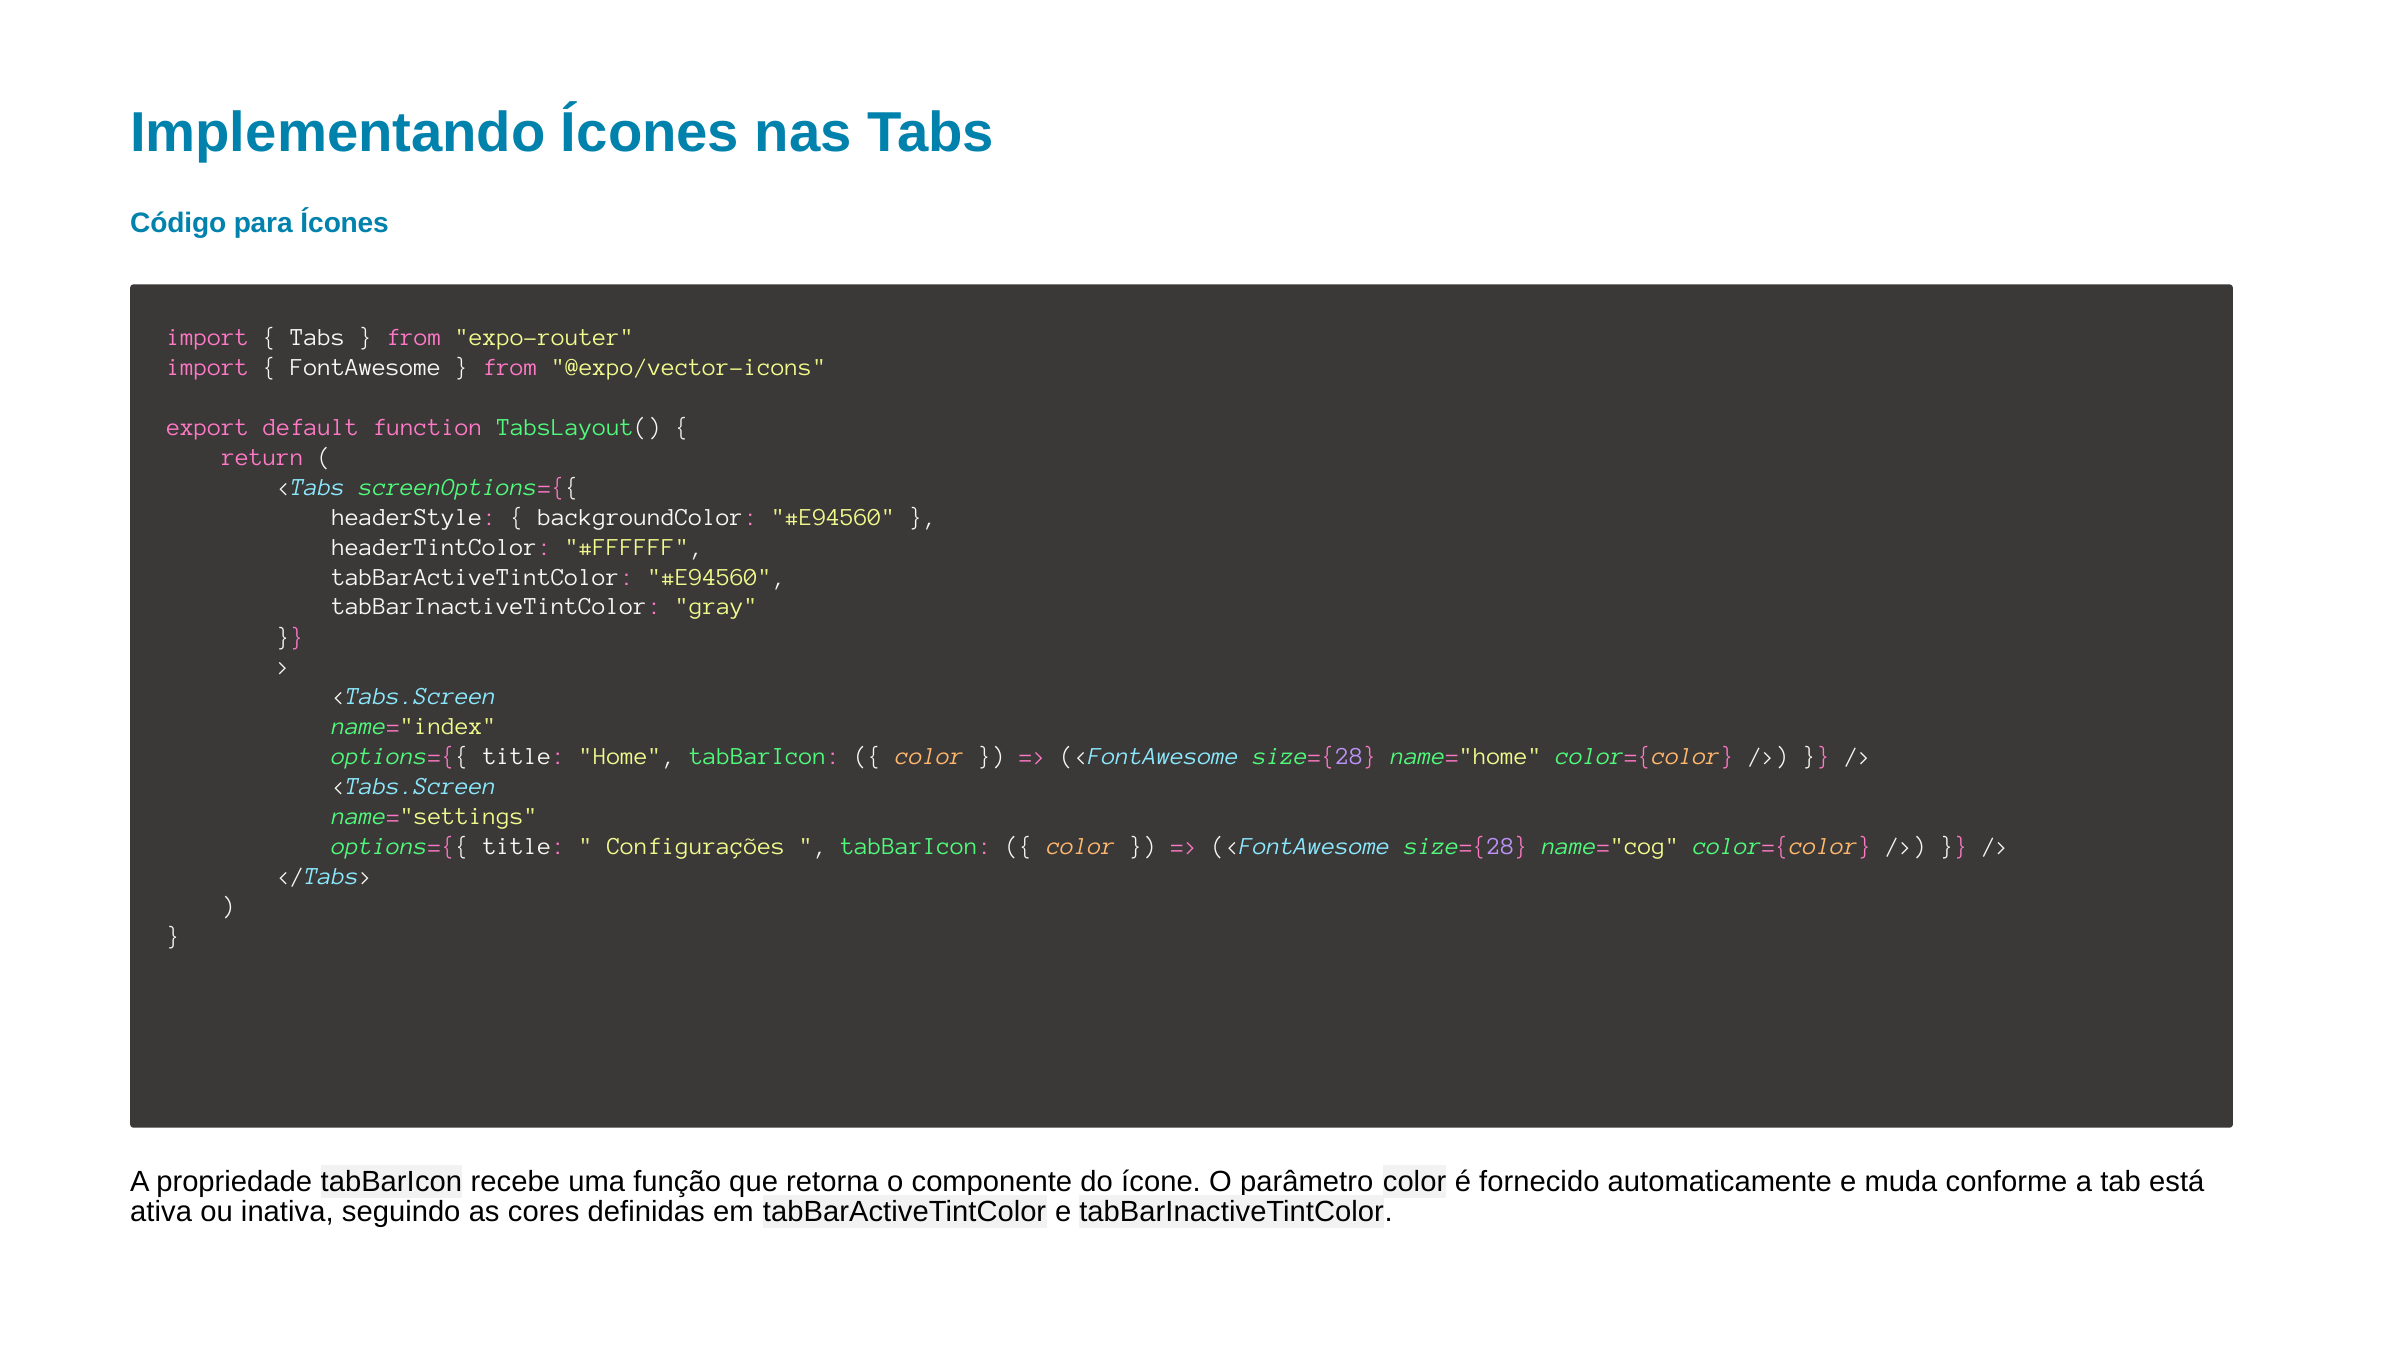

Implementando Ícones nas Tabs
Código para Ícones

import { Tabs } from "expo-router"
import { FontAwesome } from "@expo/vector-icons"
export default function TabsLayout() {
    return (
        <Tabs screenOptions={{
            headerStyle: { backgroundColor: "#E94560" },
            headerTintColor: "#FFFFFF",
            tabBarActiveTintColor: "#E94560",
            tabBarInactiveTintColor: "gray"
        }}
        >
            <Tabs.Screen
            name="index"
            options={{ title: "Home", tabBarIcon: ({ color }) => (<FontAwesome size={28} name="home" color={color} />) }} />
            <Tabs.Screen
            name="settings"
            options={{ title: " Configurações ", tabBarIcon: ({ color }) => (<FontAwesome size={28} name="cog" color={color} />) }} />
        </Tabs>
    )
}
A propriedade tabBarIcon recebe uma função que retorna o componente do ícone. O parâmetro color é fornecido automaticamente e muda conforme a tab está ativa ou inativa, seguindo as cores definidas em tabBarActiveTintColor e tabBarInactiveTintColor.